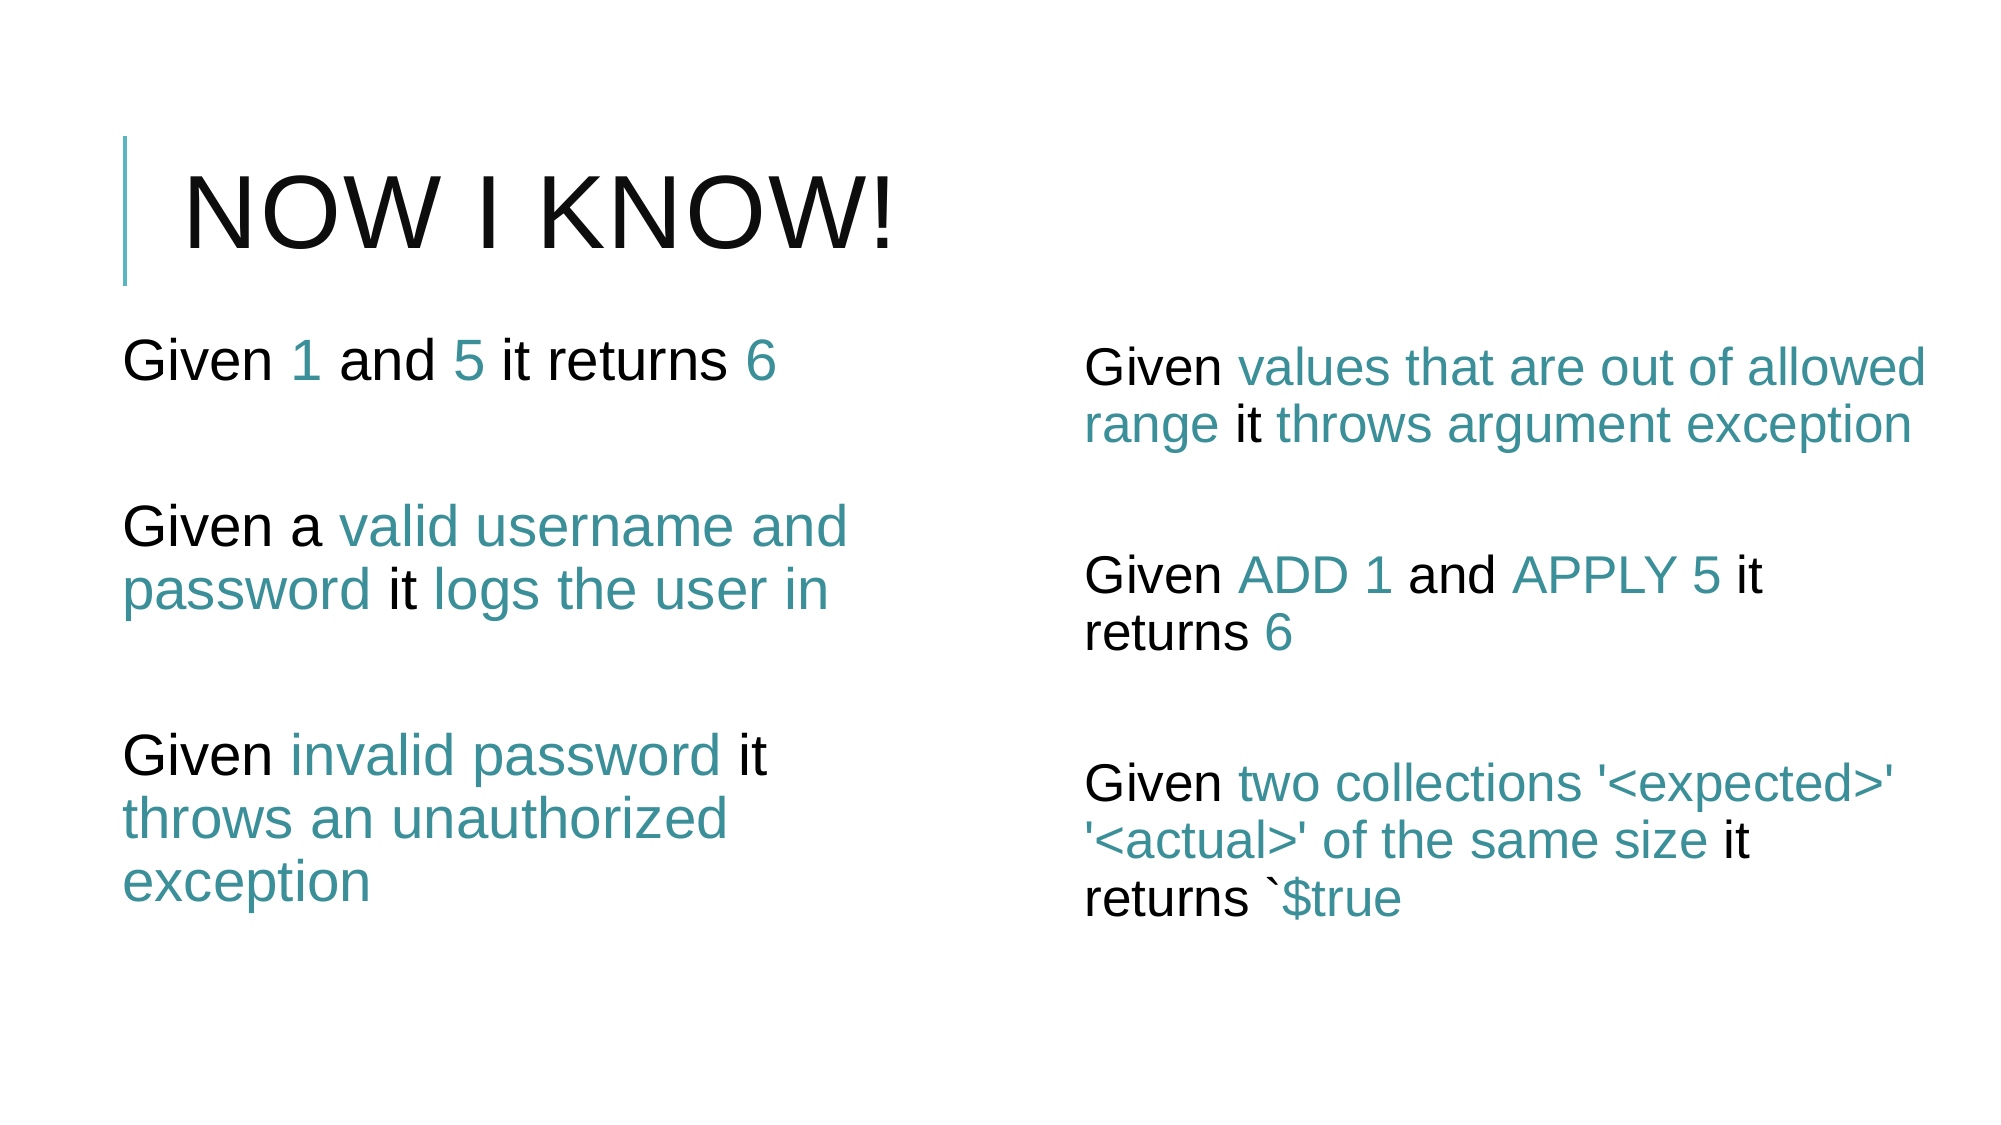

# Now I know!
Given 1 and 5 it returns 6

Given a valid username and password it logs the user in

Given invalid password it throws an unauthorized exception

Given values that are out of allowed range it throws argument exception

Given ADD 1 and APPLY 5 it returns 6

Given two collections '<expected>' '<actual>' of the same size it returns `$true